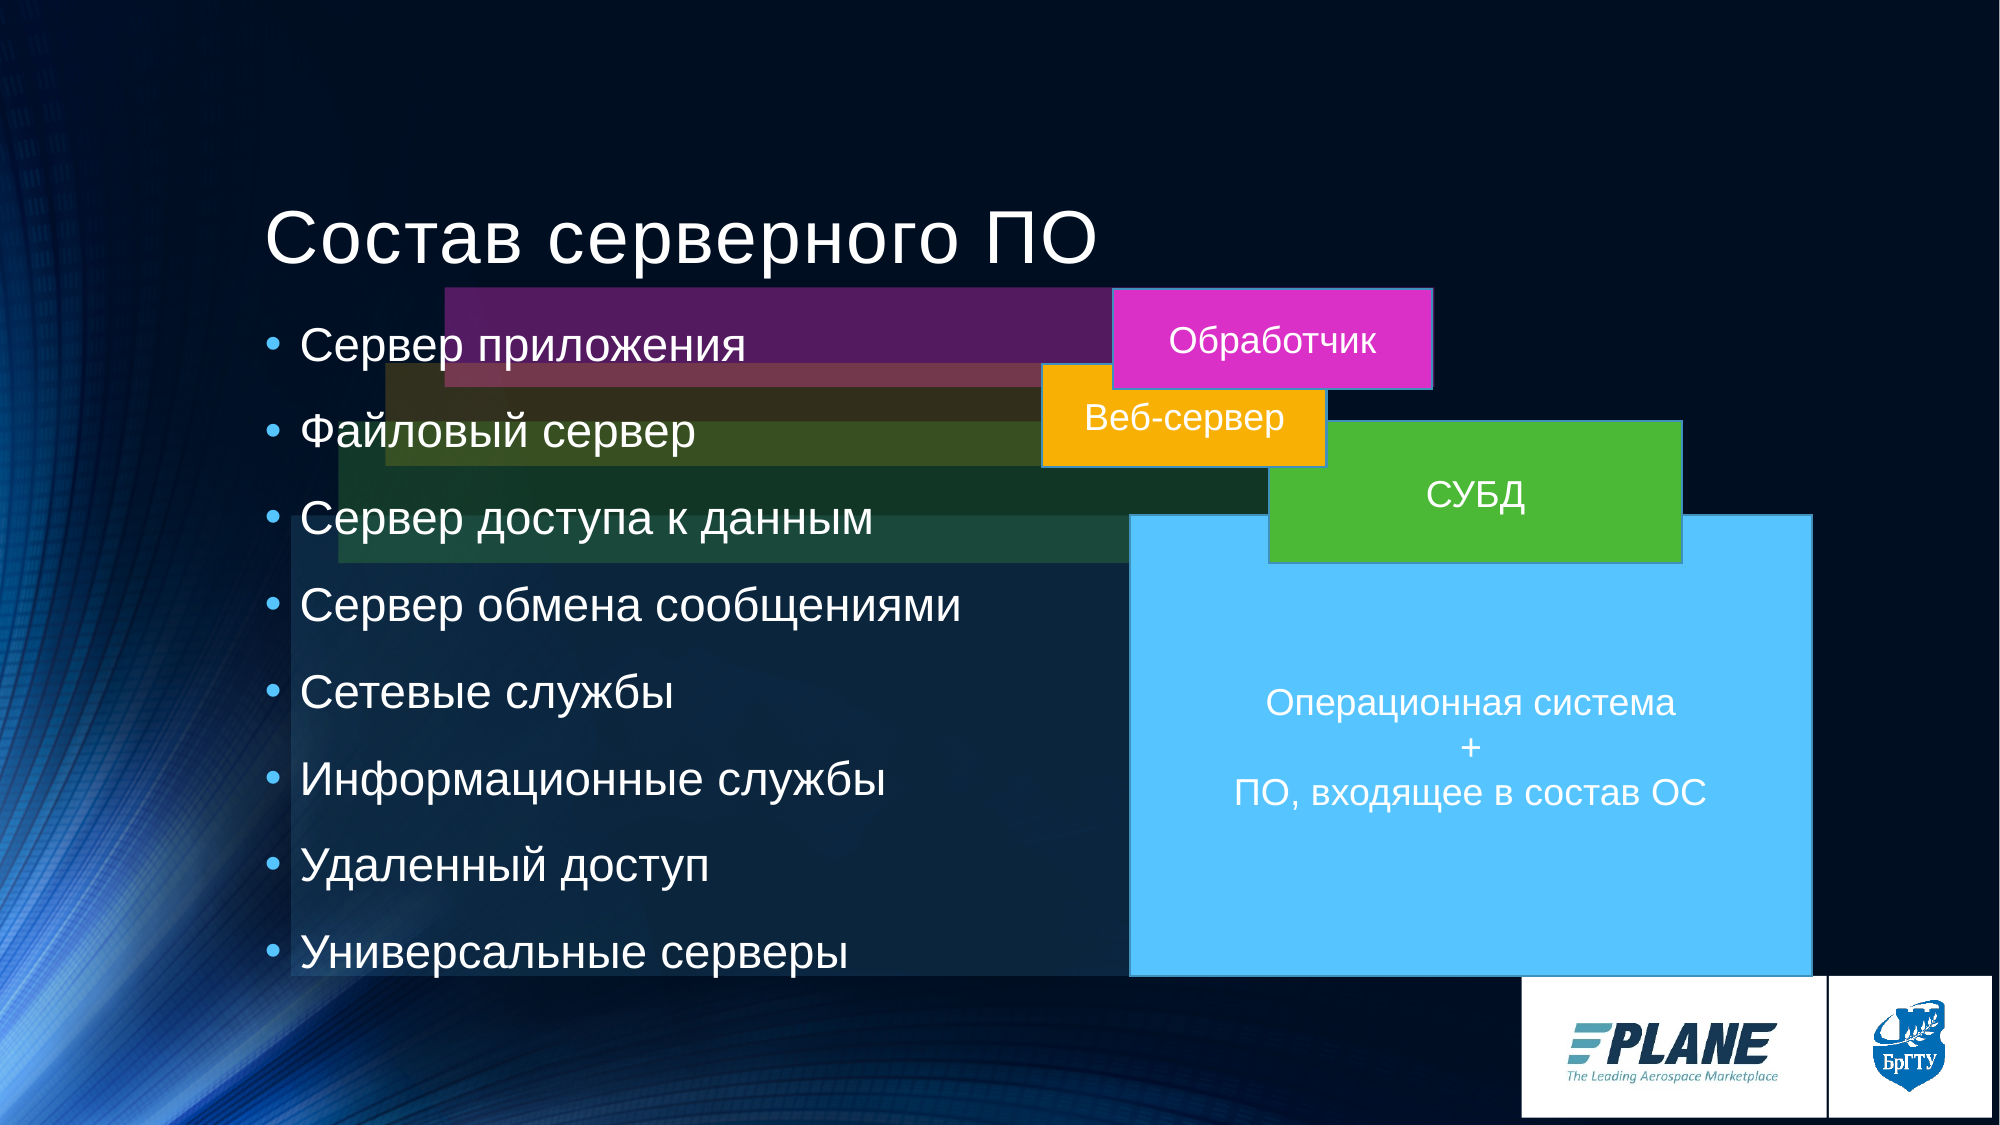

# Состав серверного ПО

Обработчик
Сервер приложения
Файловый сервер
Сервер доступа к данным
Сервер обмена сообщениями
Сетевые службы
Информационные службы
Удаленный доступ
Универсальные серверы

Веб-сервер

СУБД

Операционная система
+
ПО, входящее в состав ОС